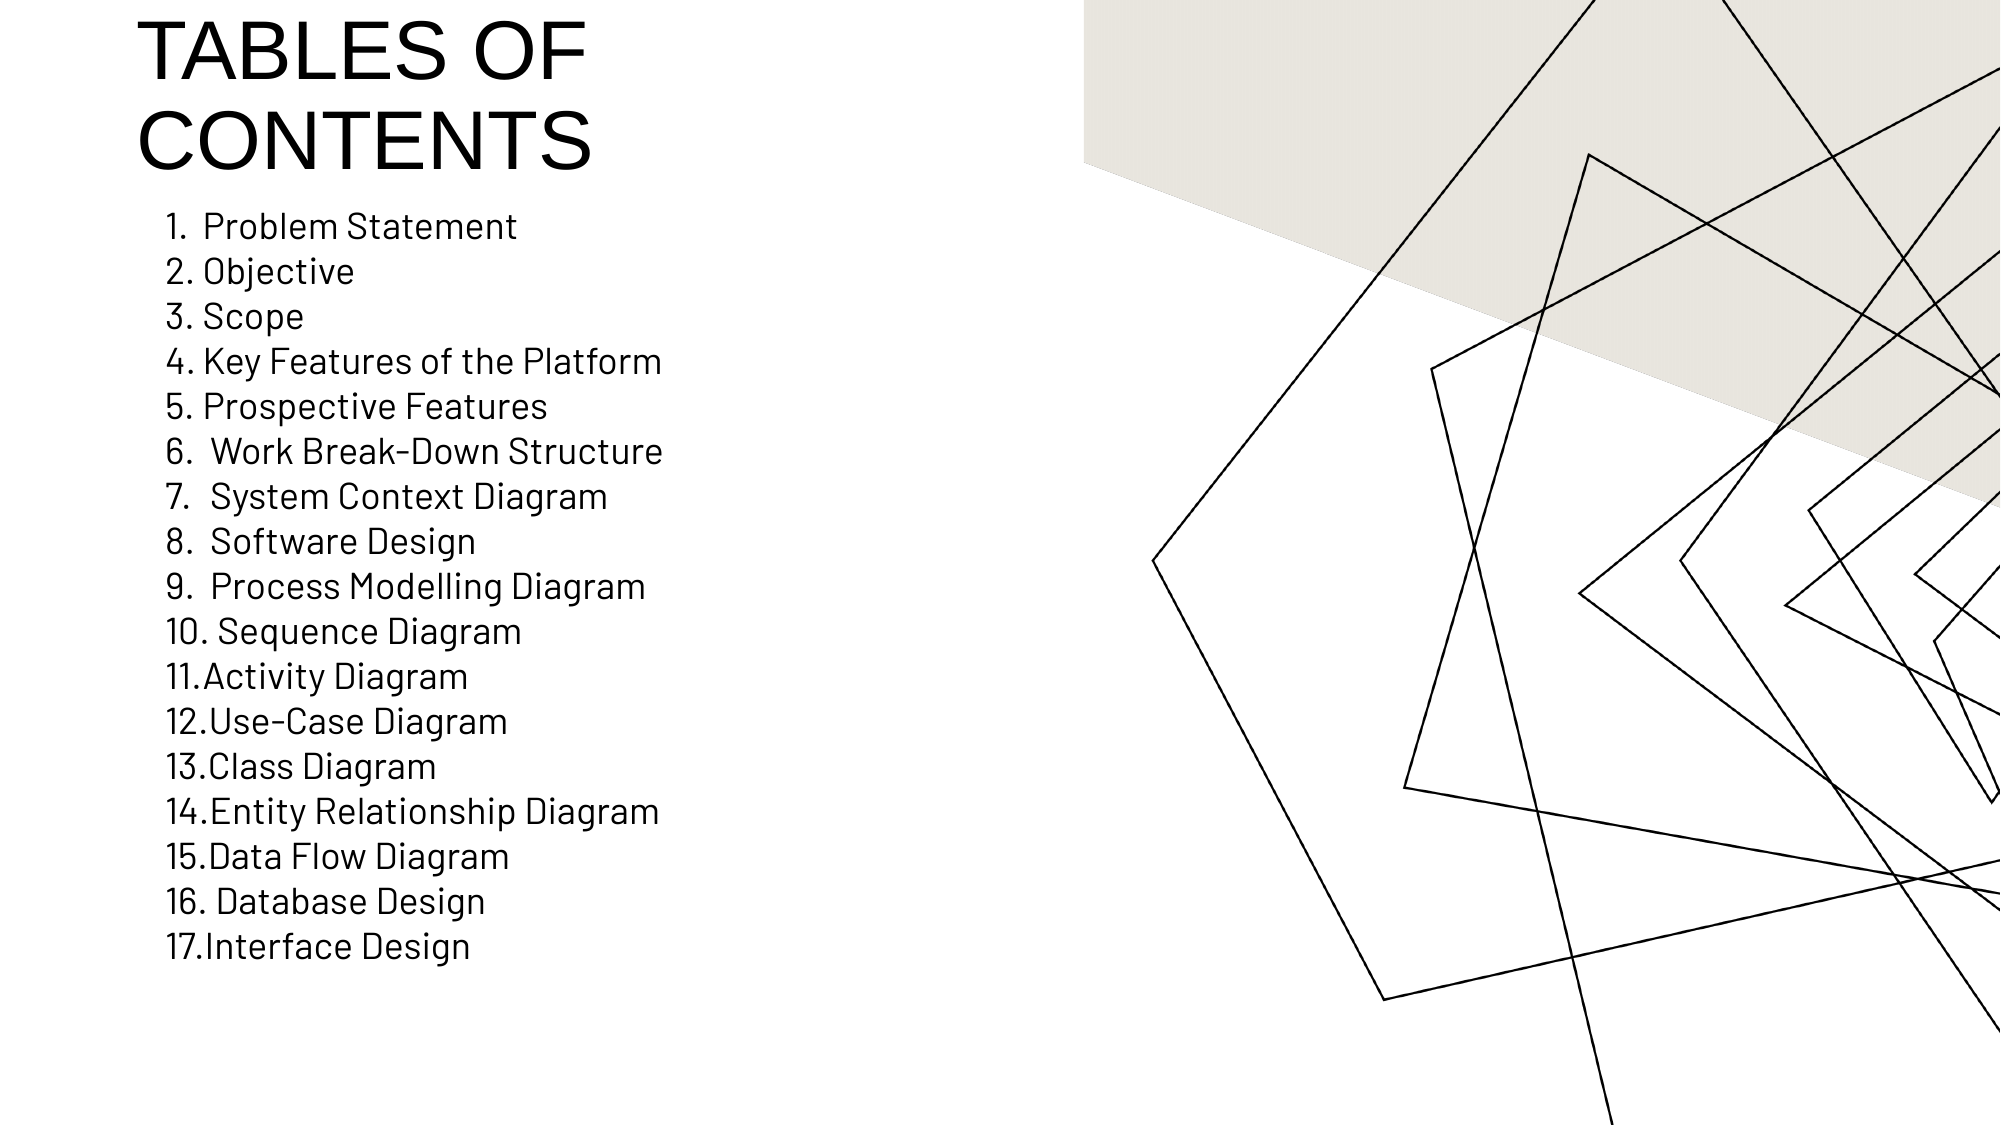

# Tables of contents
Problem Statement
Objective
Scope
Key Features of the Platform
Prospective Features
 Work Break-Down Structure
 System Context Diagram
 Software Design
 Process Modelling Diagram
 Sequence Diagram
Activity Diagram
Use-Case Diagram
Class Diagram
Entity Relationship Diagram
Data Flow Diagram
 Database Design
Interface Design